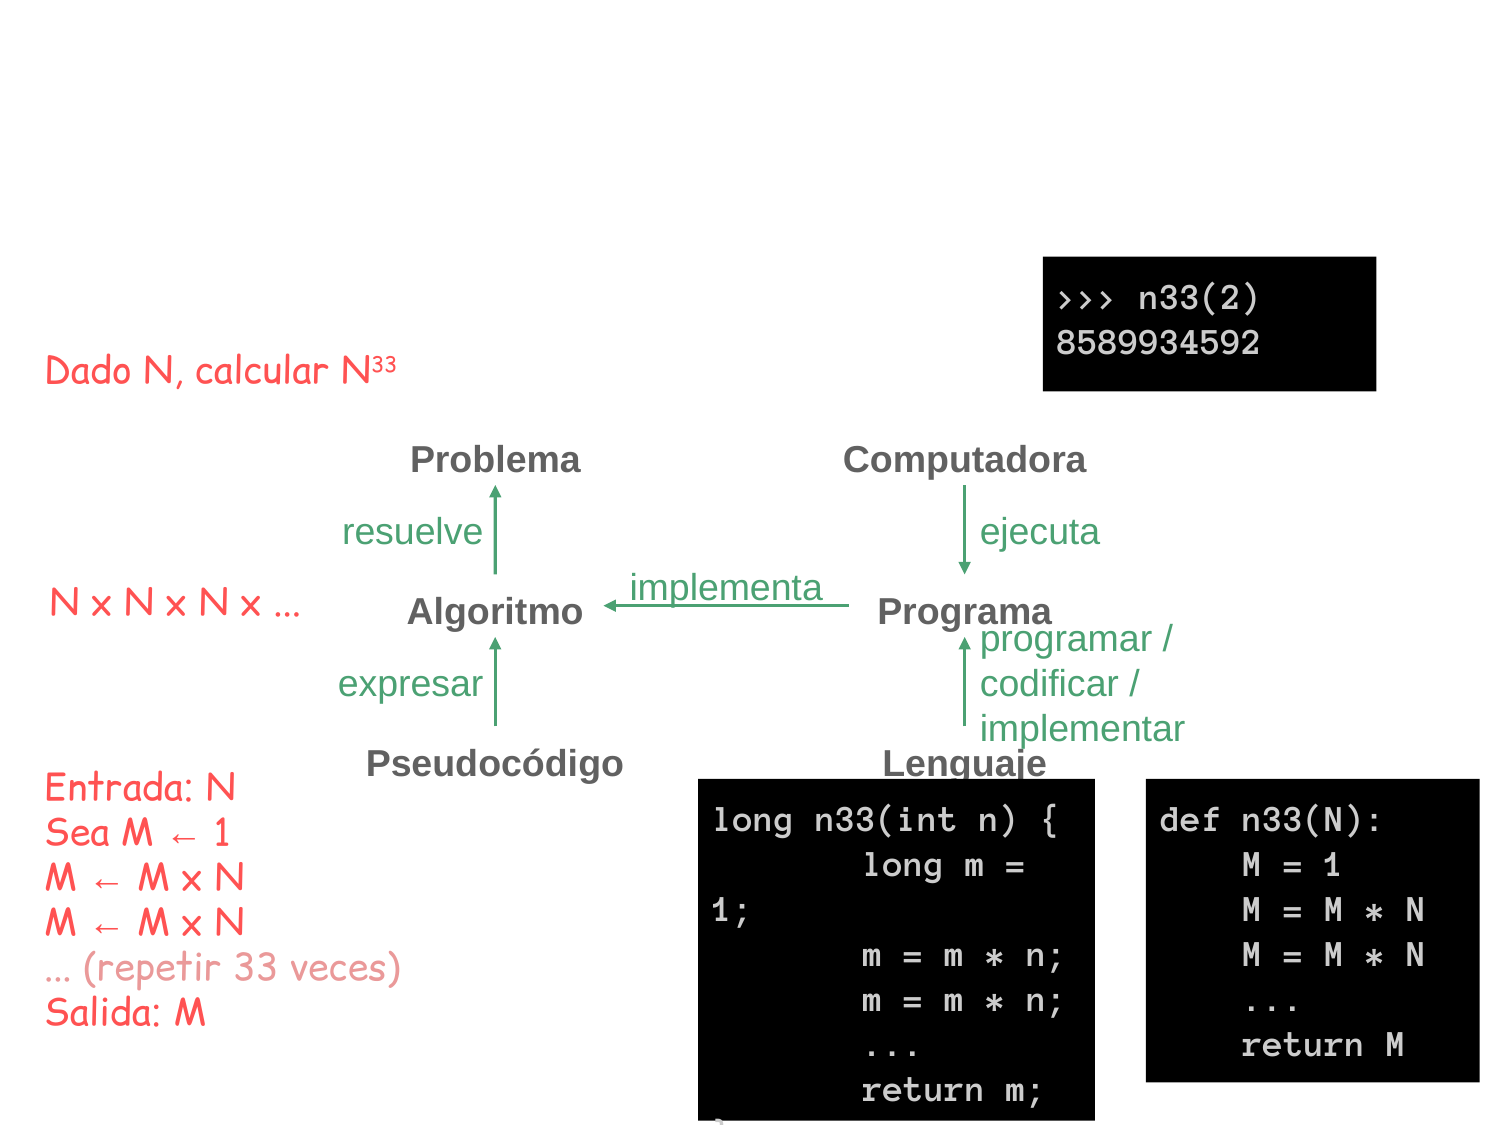

>>> n33(2)
8589934592
Dado N, calcular N33
Problema
Computadora
ejecuta
resuelve
N x N x N x ...
implementa
Algoritmo
Programa
expresar
programar / codificar / implementar
Pseudocódigo
Lenguaje
Entrada: N
Sea M ← 1
M ← M x N
M ← M x N
... (repetir 33 veces)
Salida: M
long n33(int n) {
	long m = 1;
	m = m * n;
	m = m * n;
	...
	return m;
}
def n33(N):
    M = 1
    M = M * N
    M = M * N
    ...
    return M